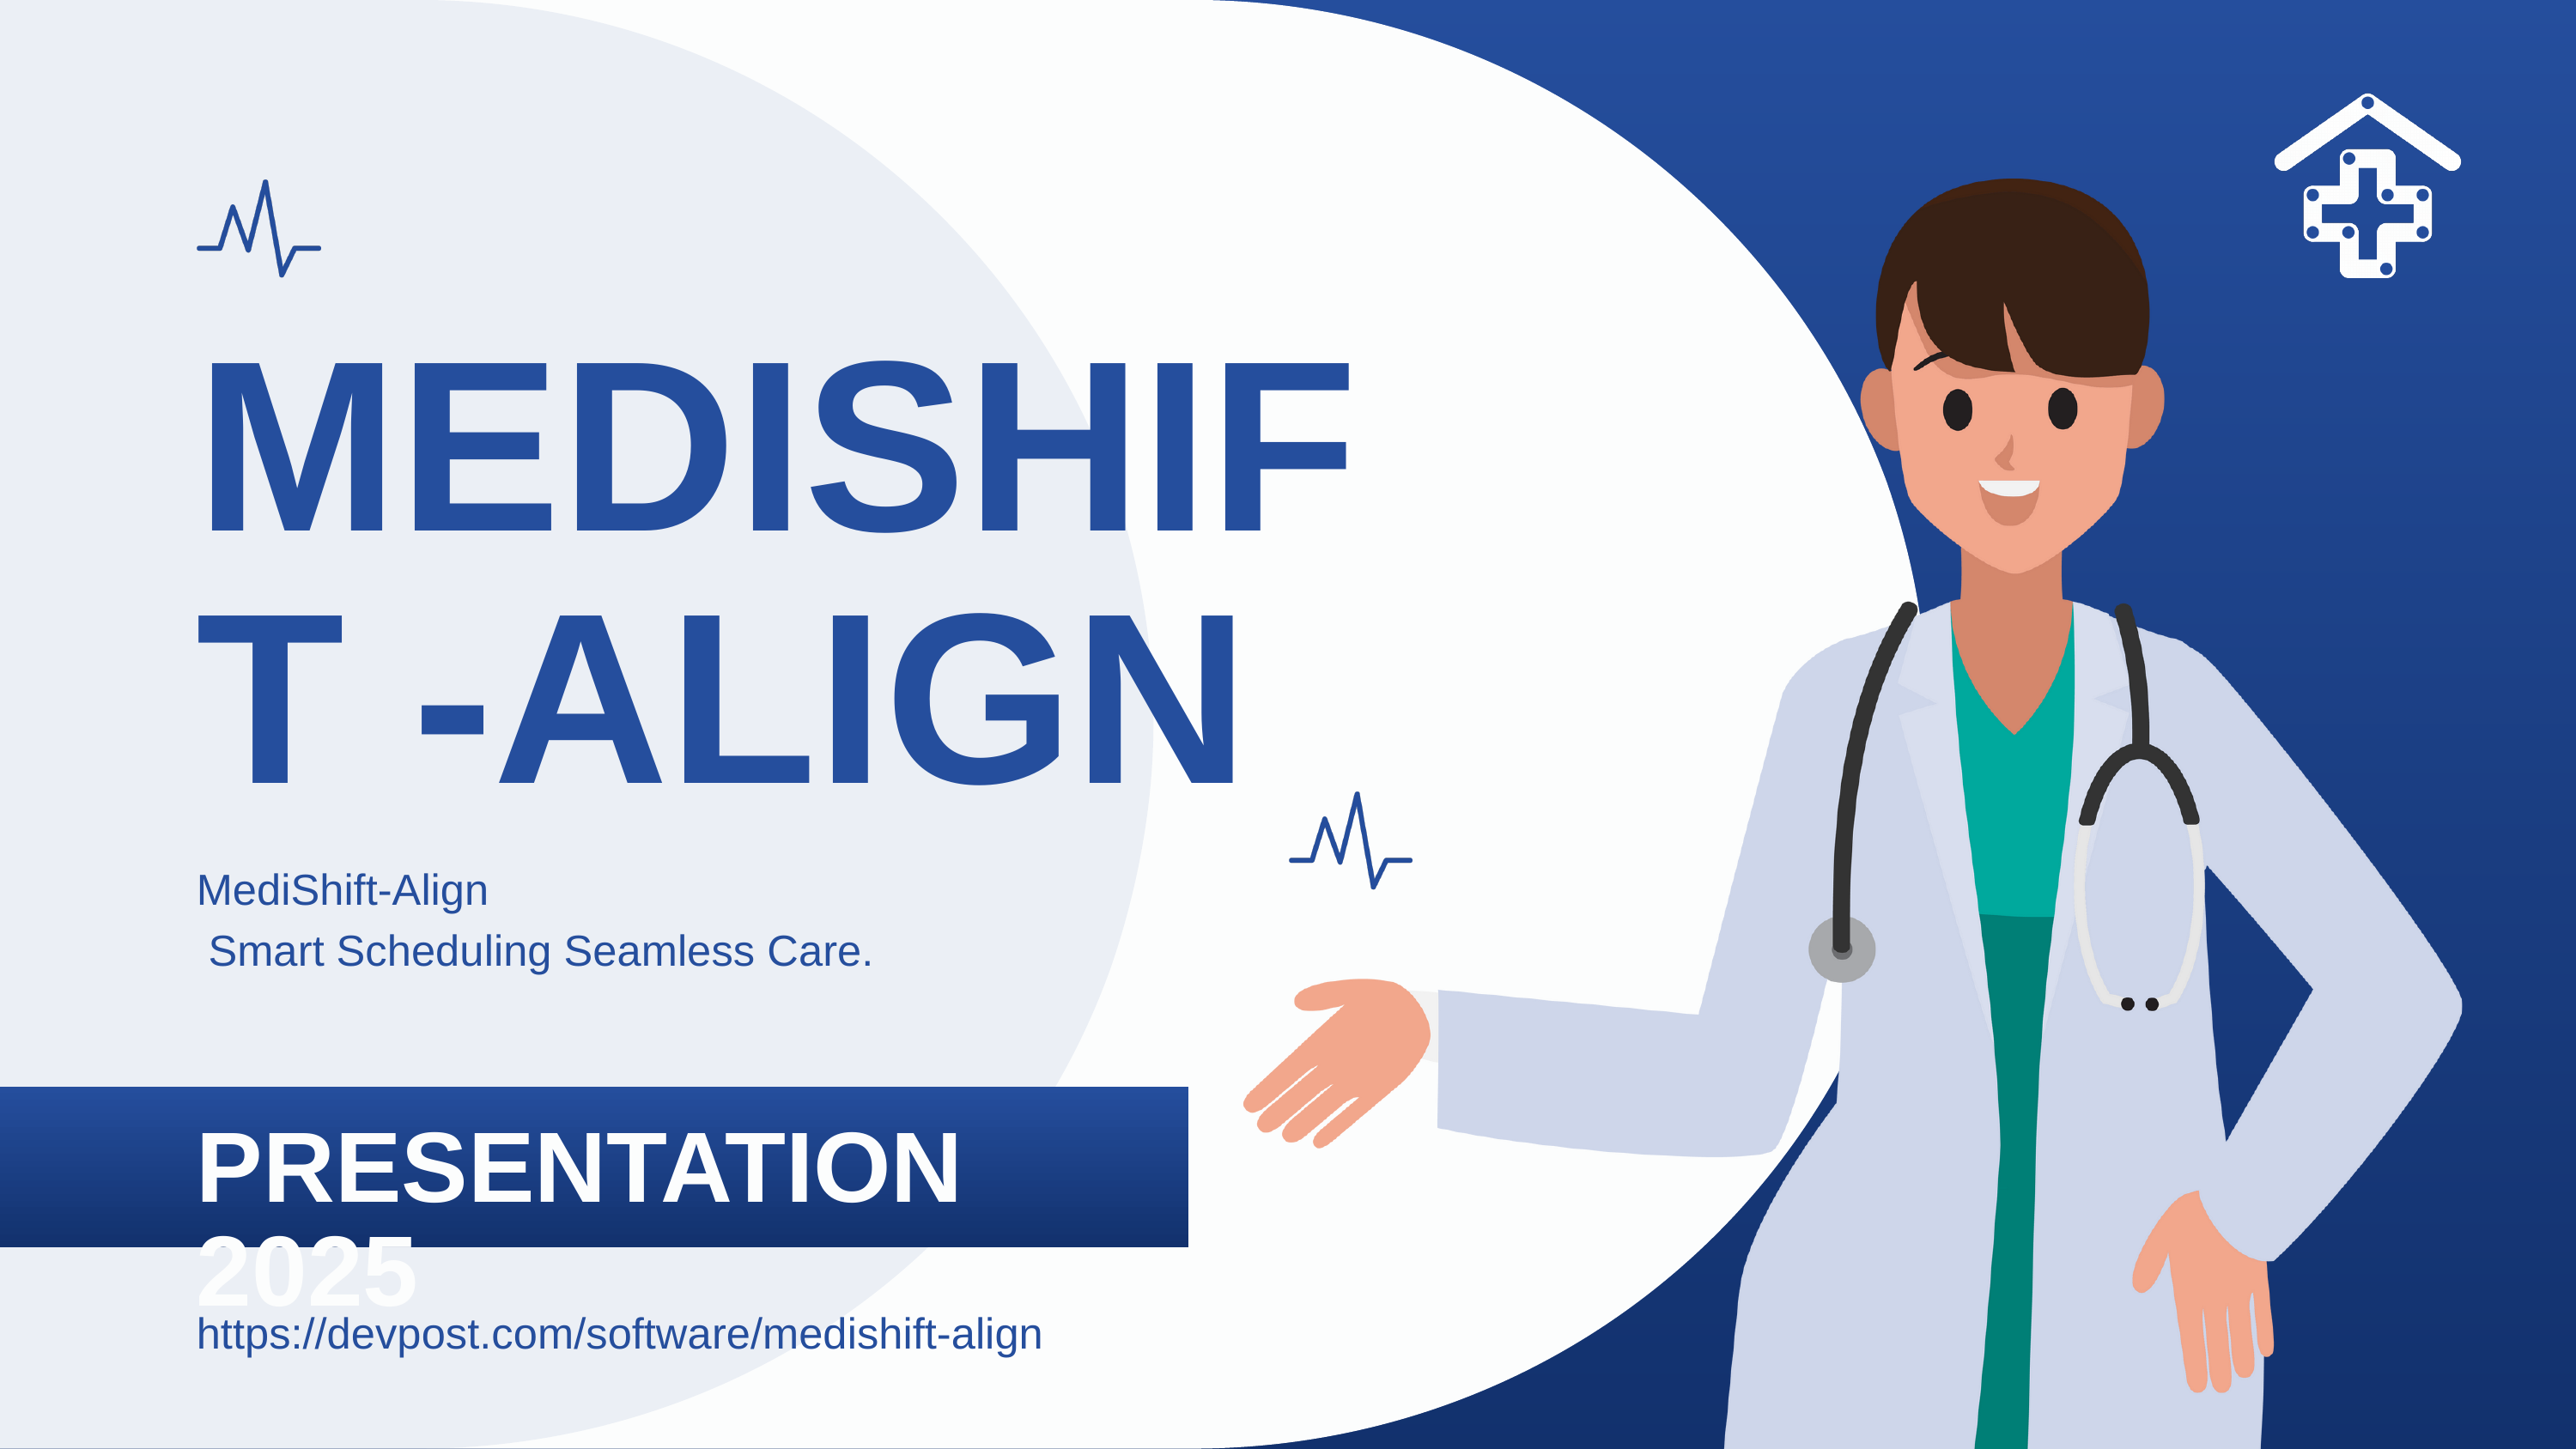

MEDISHIFT -ALIGN

MediShift-Align
 Smart Scheduling Seamless Care.

PRESENTATION 2025
https://devpost.com/software/medishift-align